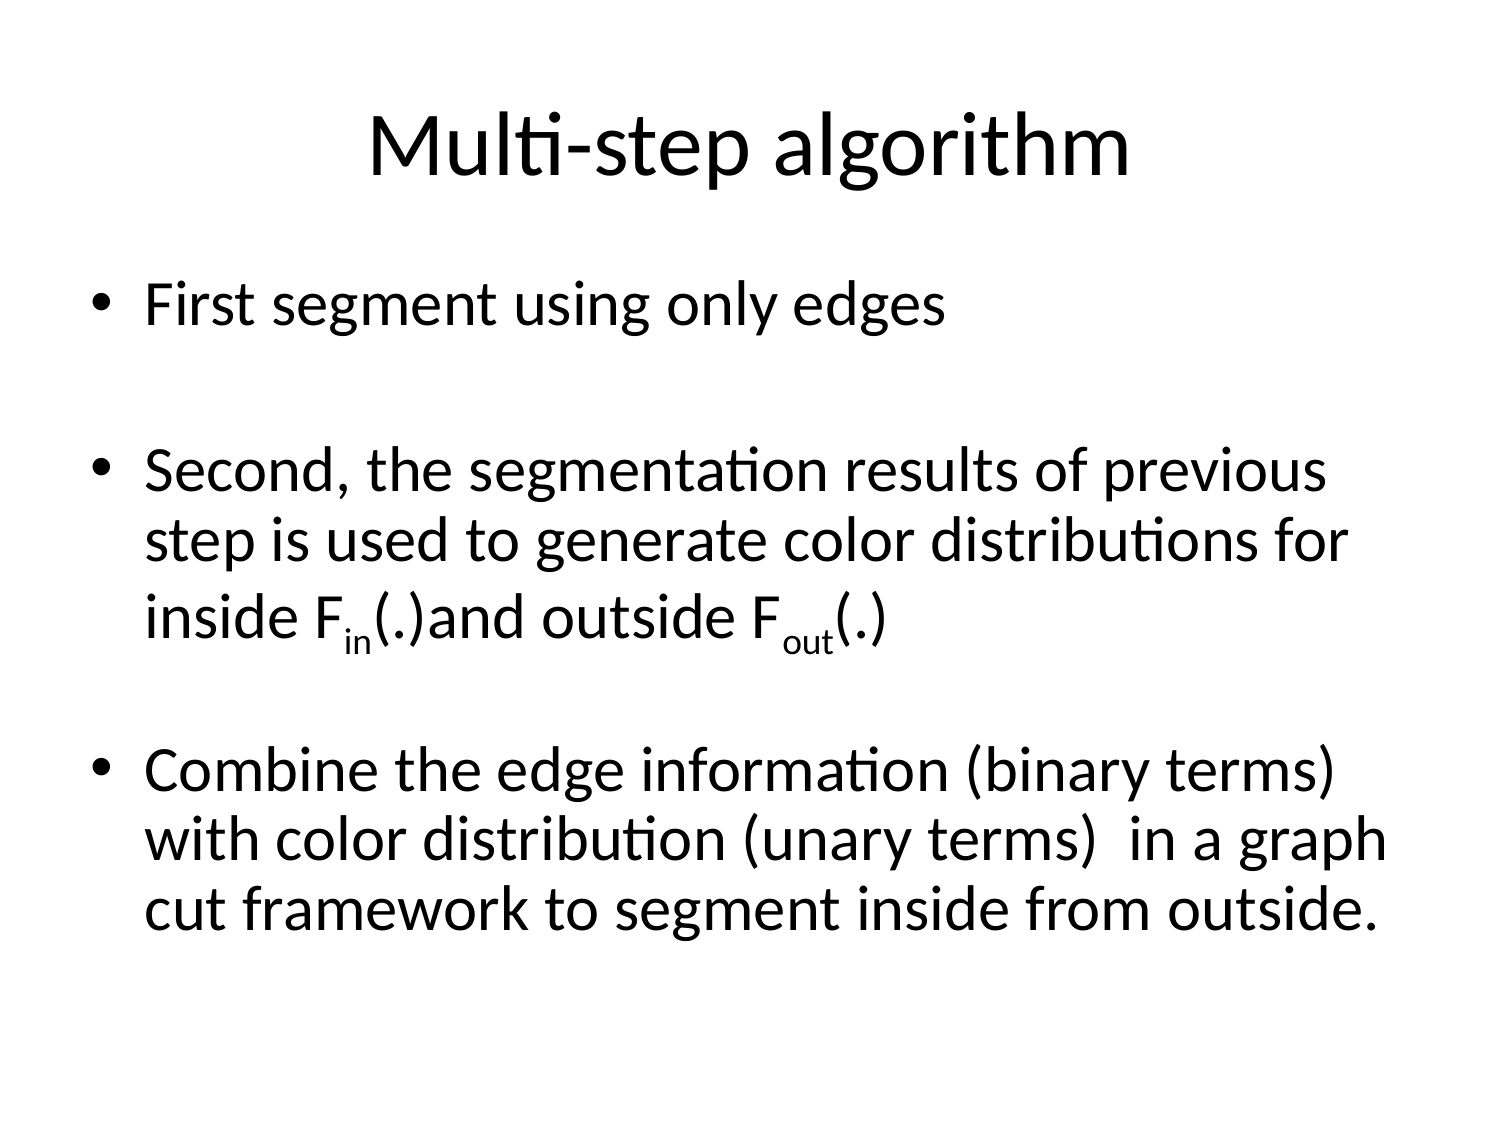

Multi-step algorithm
First segment using only edges

Second, the segmentation results of previous step is used to generate color distributions for inside Fin(.)and outside Fout(.)

Combine the edge information (binary terms) with color distribution (unary terms)  in a graph cut framework to segment inside from outside.